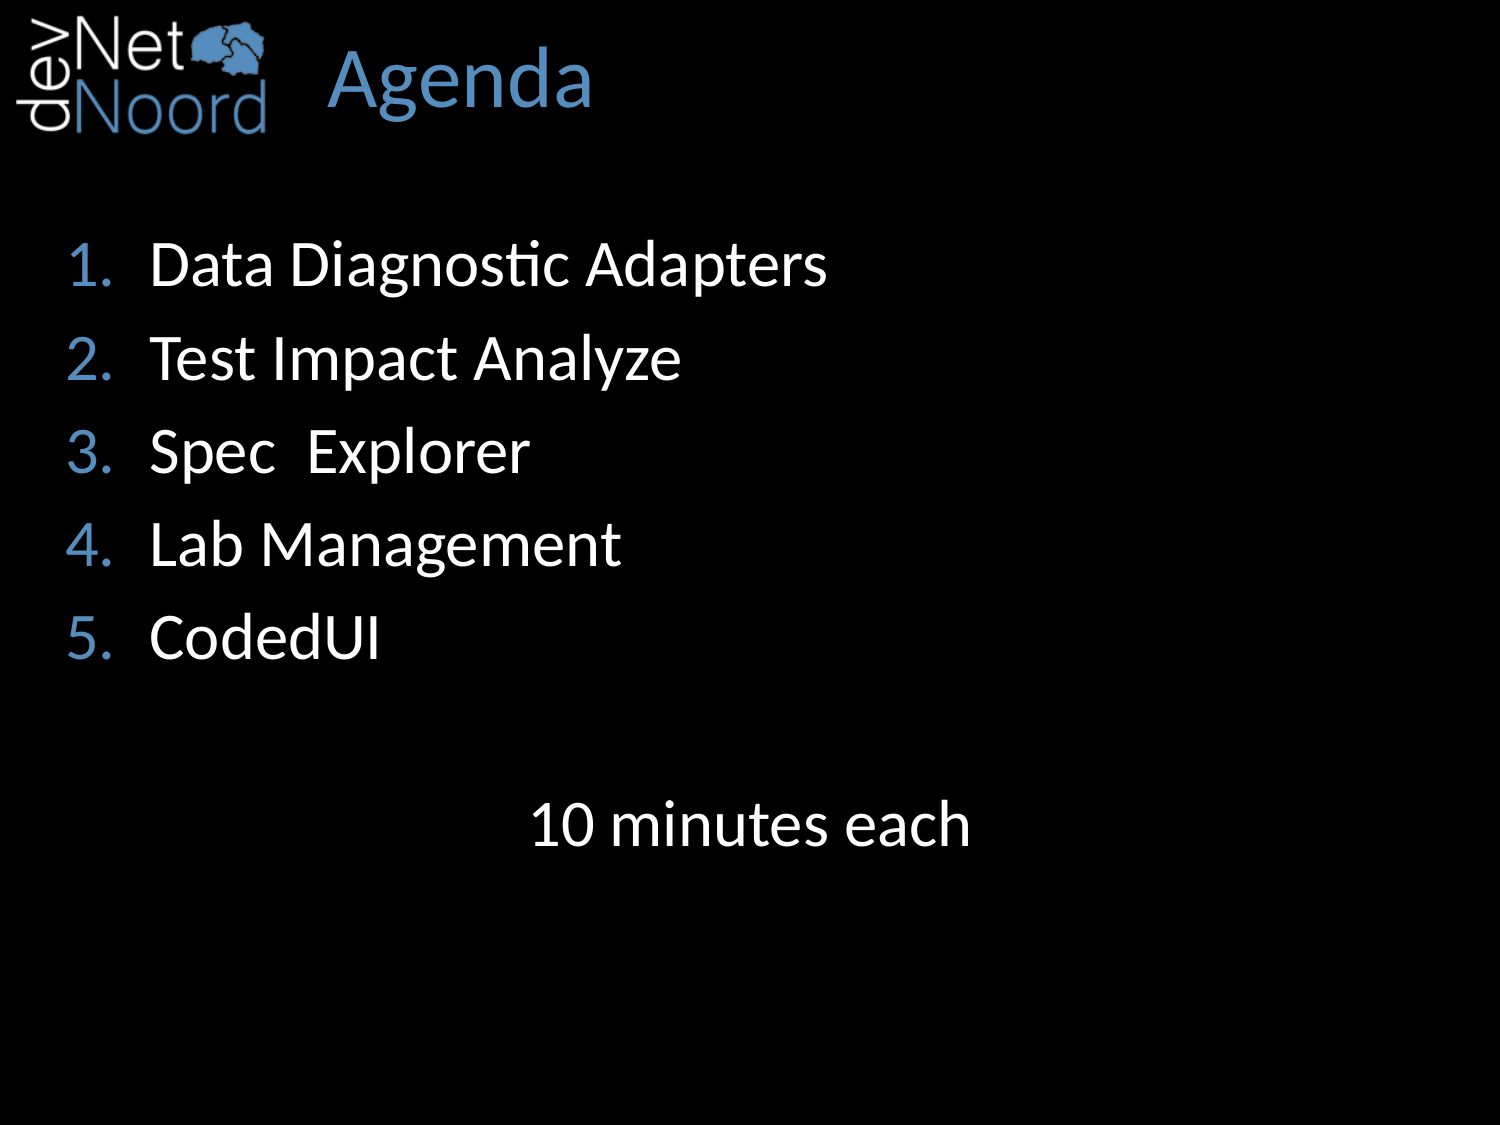

# Agenda
Data Diagnostic Adapters
Test Impact Analyze
Spec  Explorer
Lab Management
CodedUI

10 minutes each